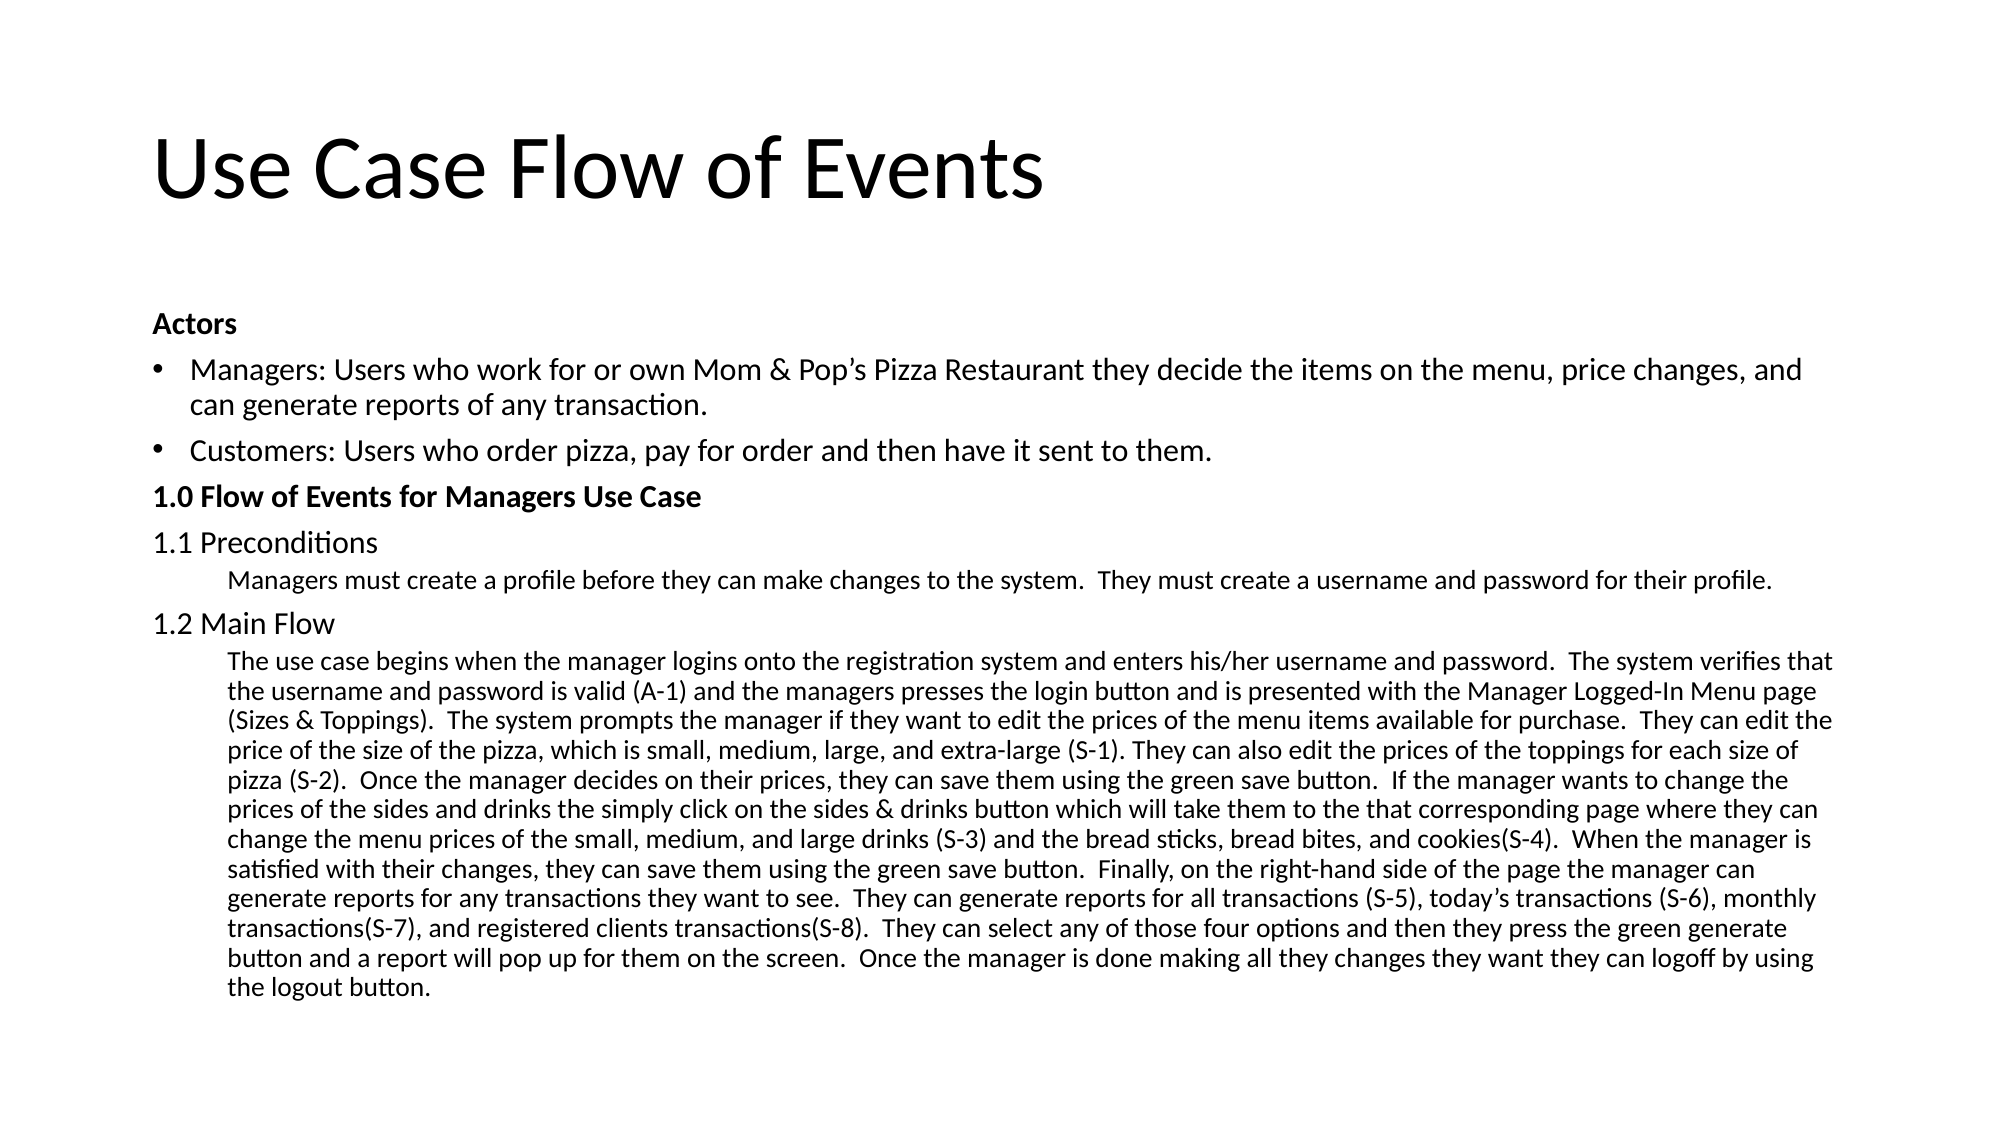

# Use Case Flow of Events
Actors
Managers: Users who work for or own Mom & Pop’s Pizza Restaurant they decide the items on the menu, price changes, and can generate reports of any transaction.
Customers: Users who order pizza, pay for order and then have it sent to them.
1.0 Flow of Events for Managers Use Case
1.1 Preconditions
Managers must create a profile before they can make changes to the system.  They must create a username and password for their profile.
1.2 Main Flow
The use case begins when the manager logins onto the registration system and enters his/her username and password.  The system verifies that the username and password is valid (A-1) and the managers presses the login button and is presented with the Manager Logged-In Menu page (Sizes & Toppings).  The system prompts the manager if they want to edit the prices of the menu items available for purchase.  They can edit the price of the size of the pizza, which is small, medium, large, and extra-large (S-1). They can also edit the prices of the toppings for each size of pizza (S-2).  Once the manager decides on their prices, they can save them using the green save button.  If the manager wants to change the prices of the sides and drinks the simply click on the sides & drinks button which will take them to the that corresponding page where they can change the menu prices of the small, medium, and large drinks (S-3) and the bread sticks, bread bites, and cookies(S-4).  When the manager is satisfied with their changes, they can save them using the green save button.  Finally, on the right-hand side of the page the manager can generate reports for any transactions they want to see.  They can generate reports for all transactions (S-5), today’s transactions (S-6), monthly transactions(S-7), and registered clients transactions(S-8).  They can select any of those four options and then they press the green generate button and a report will pop up for them on the screen.  Once the manager is done making all they changes they want they can logoff by using the logout button.